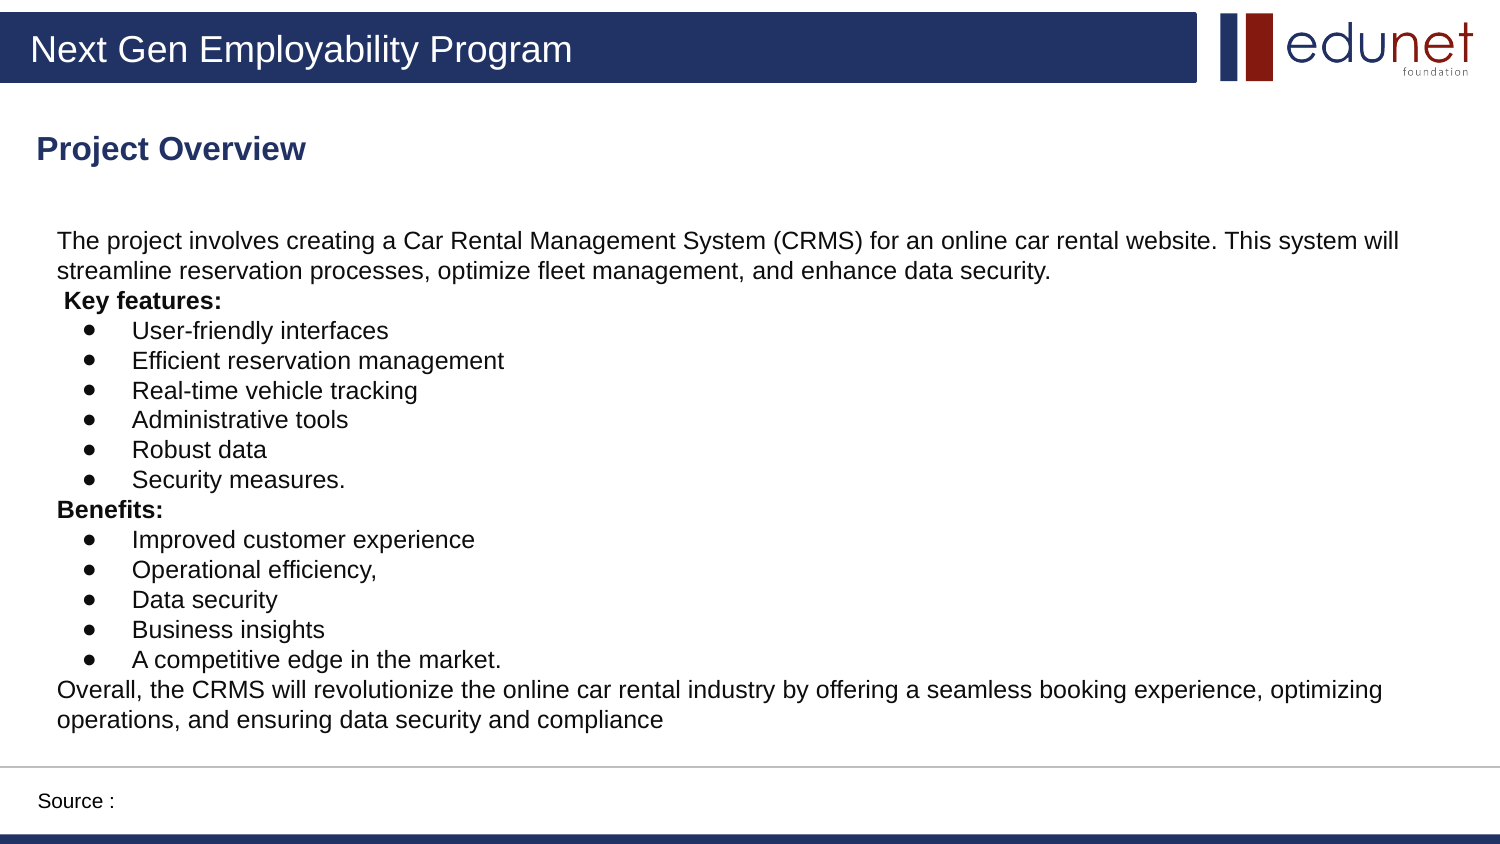

# Project Overview
The project involves creating a Car Rental Management System (CRMS) for an online car rental website. This system will streamline reservation processes, optimize fleet management, and enhance data security.
 Key features:
User-friendly interfaces
Efficient reservation management
Real-time vehicle tracking
Administrative tools
Robust data
Security measures.
Benefits:
Improved customer experience
Operational efficiency,
Data security
Business insights
A competitive edge in the market.
Overall, the CRMS will revolutionize the online car rental industry by offering a seamless booking experience, optimizing operations, and ensuring data security and compliance
Source :